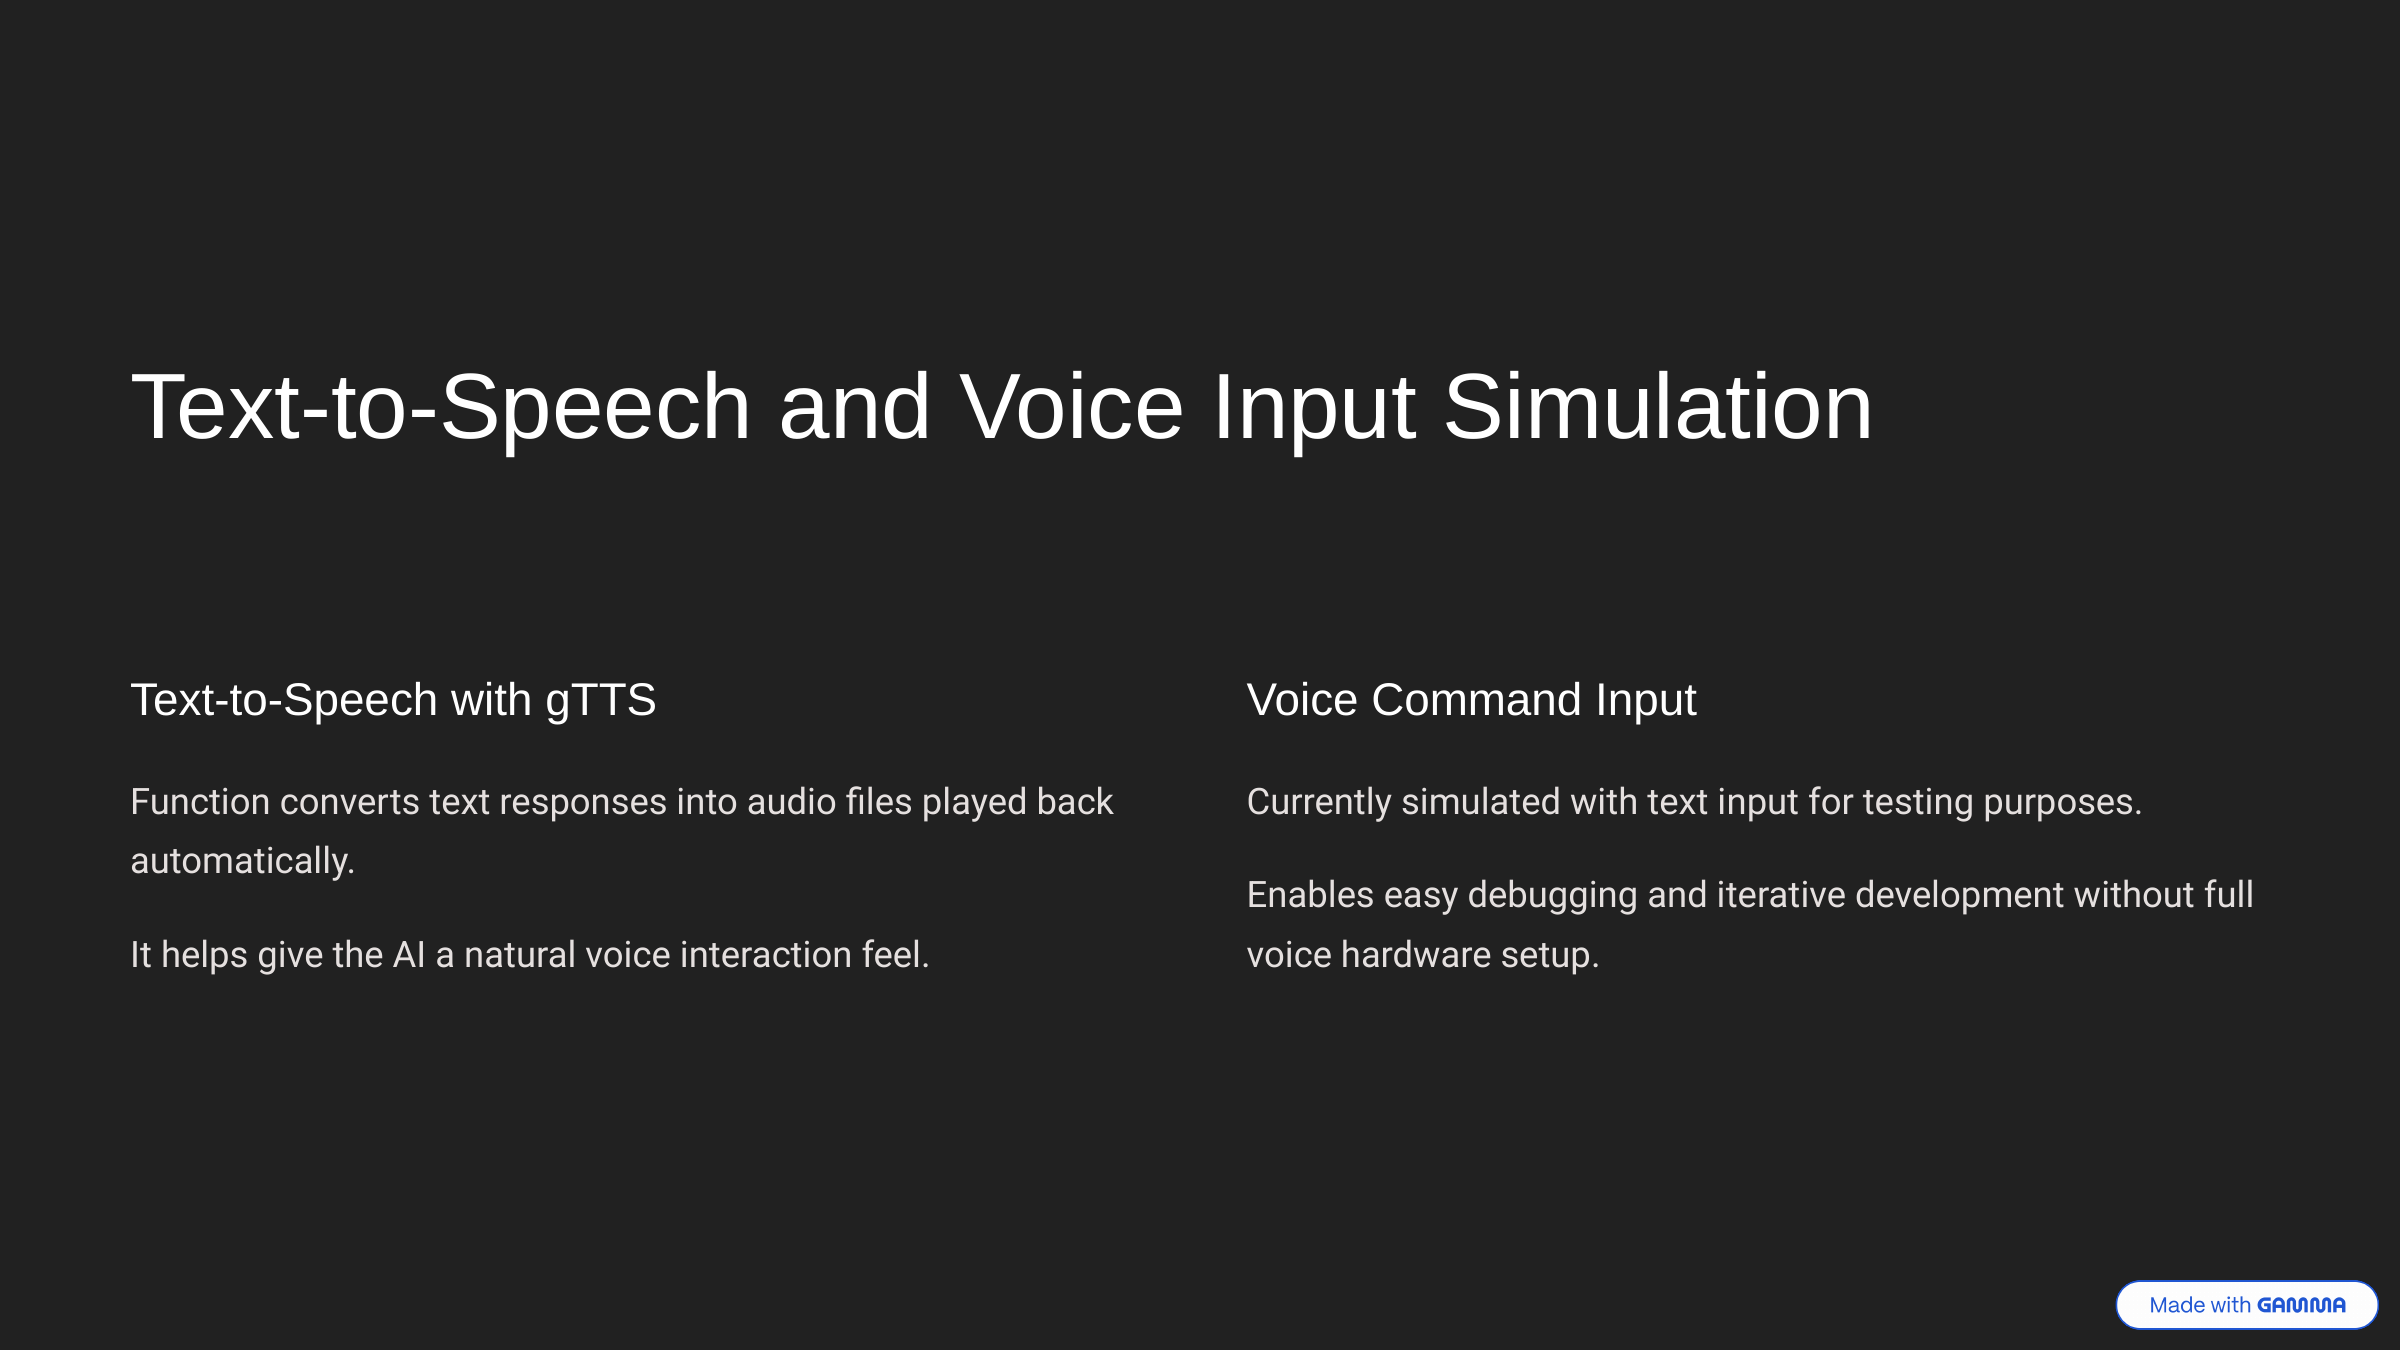

Text-to-Speech and Voice Input Simulation
Text-to-Speech with gTTS
Voice Command Input
Function converts text responses into audio files played back automatically.
Currently simulated with text input for testing purposes.
Enables easy debugging and iterative development without full voice hardware setup.
It helps give the AI a natural voice interaction feel.